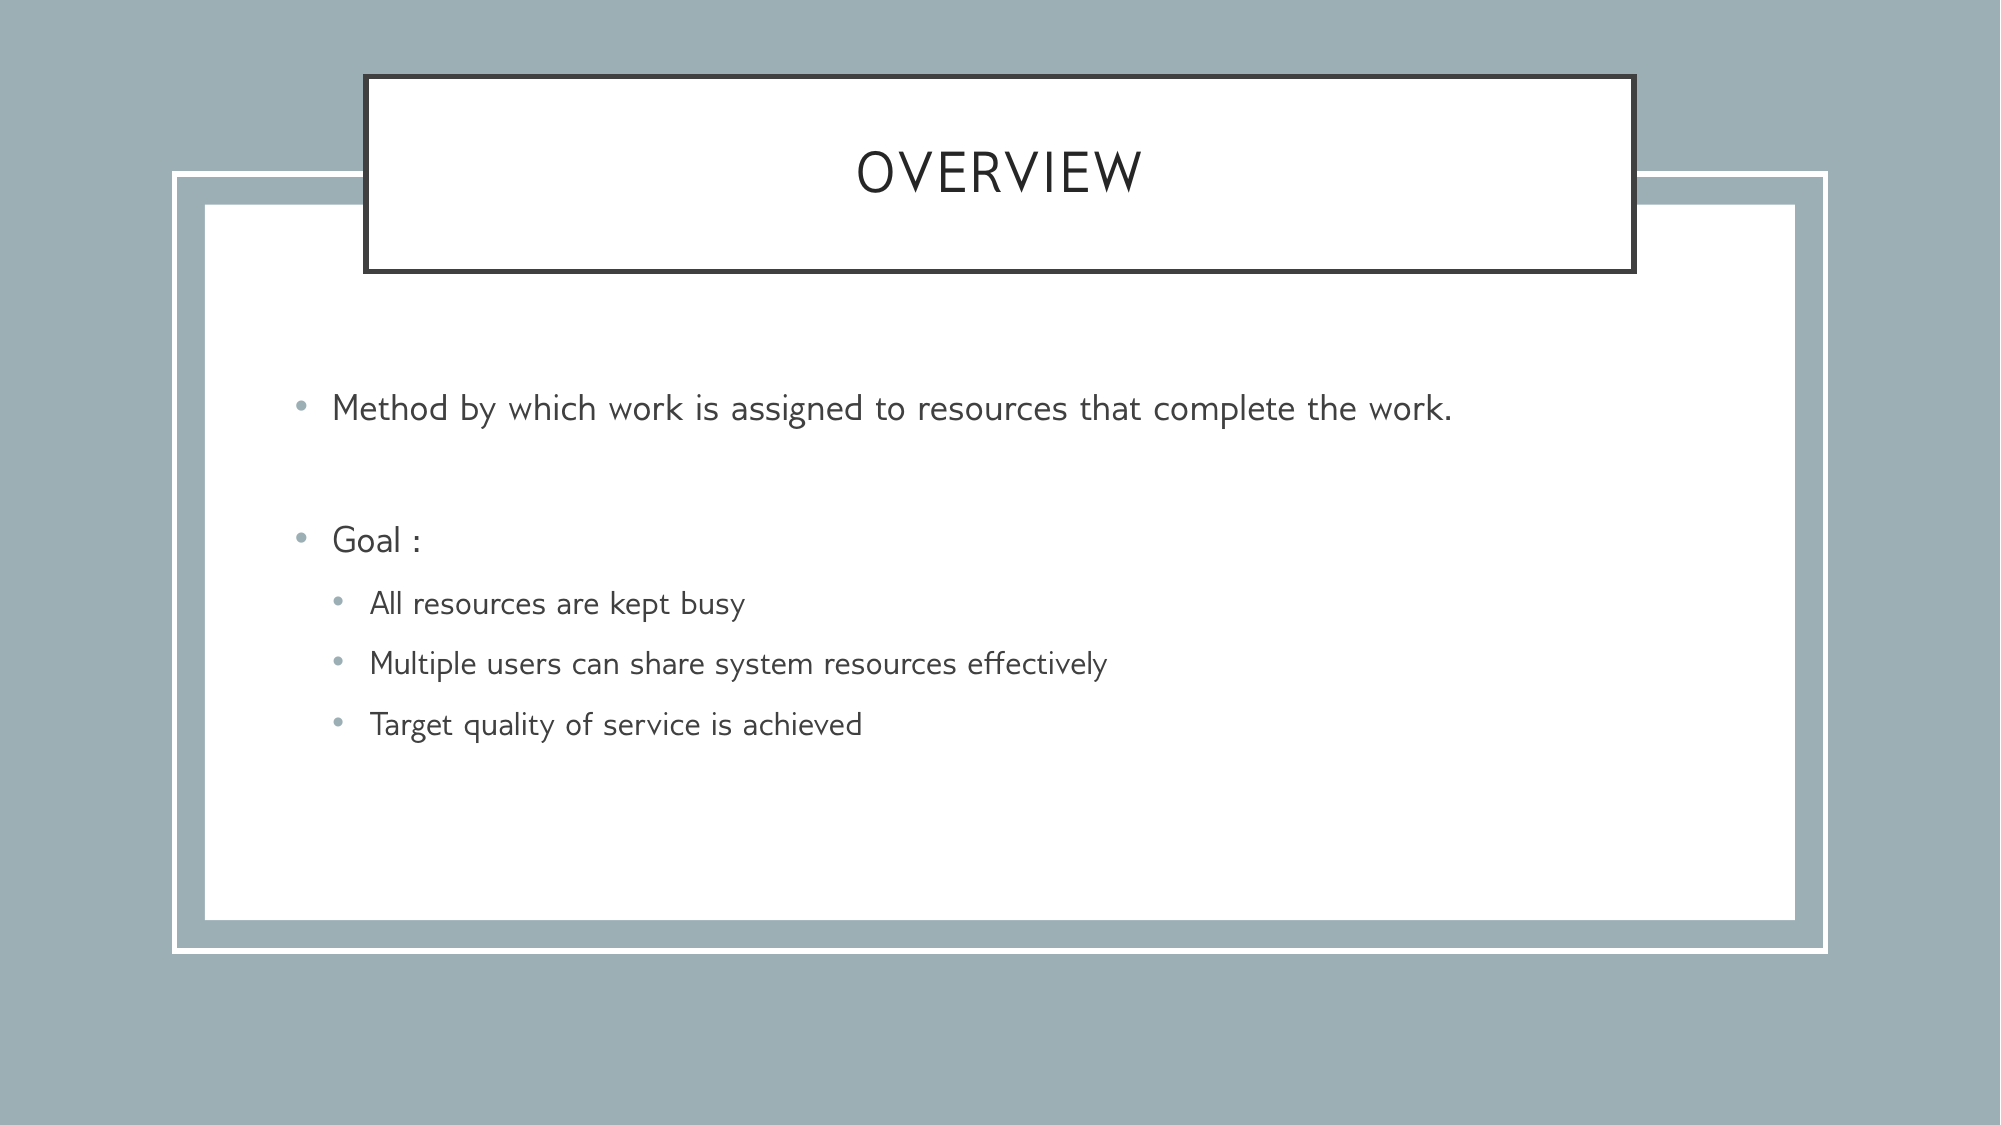

# OVERVIEW

Method by which work is assigned to resources that complete the work.

Goal :
All resources are kept busy
Multiple users can share system resources effectively
Target quality of service is achieved